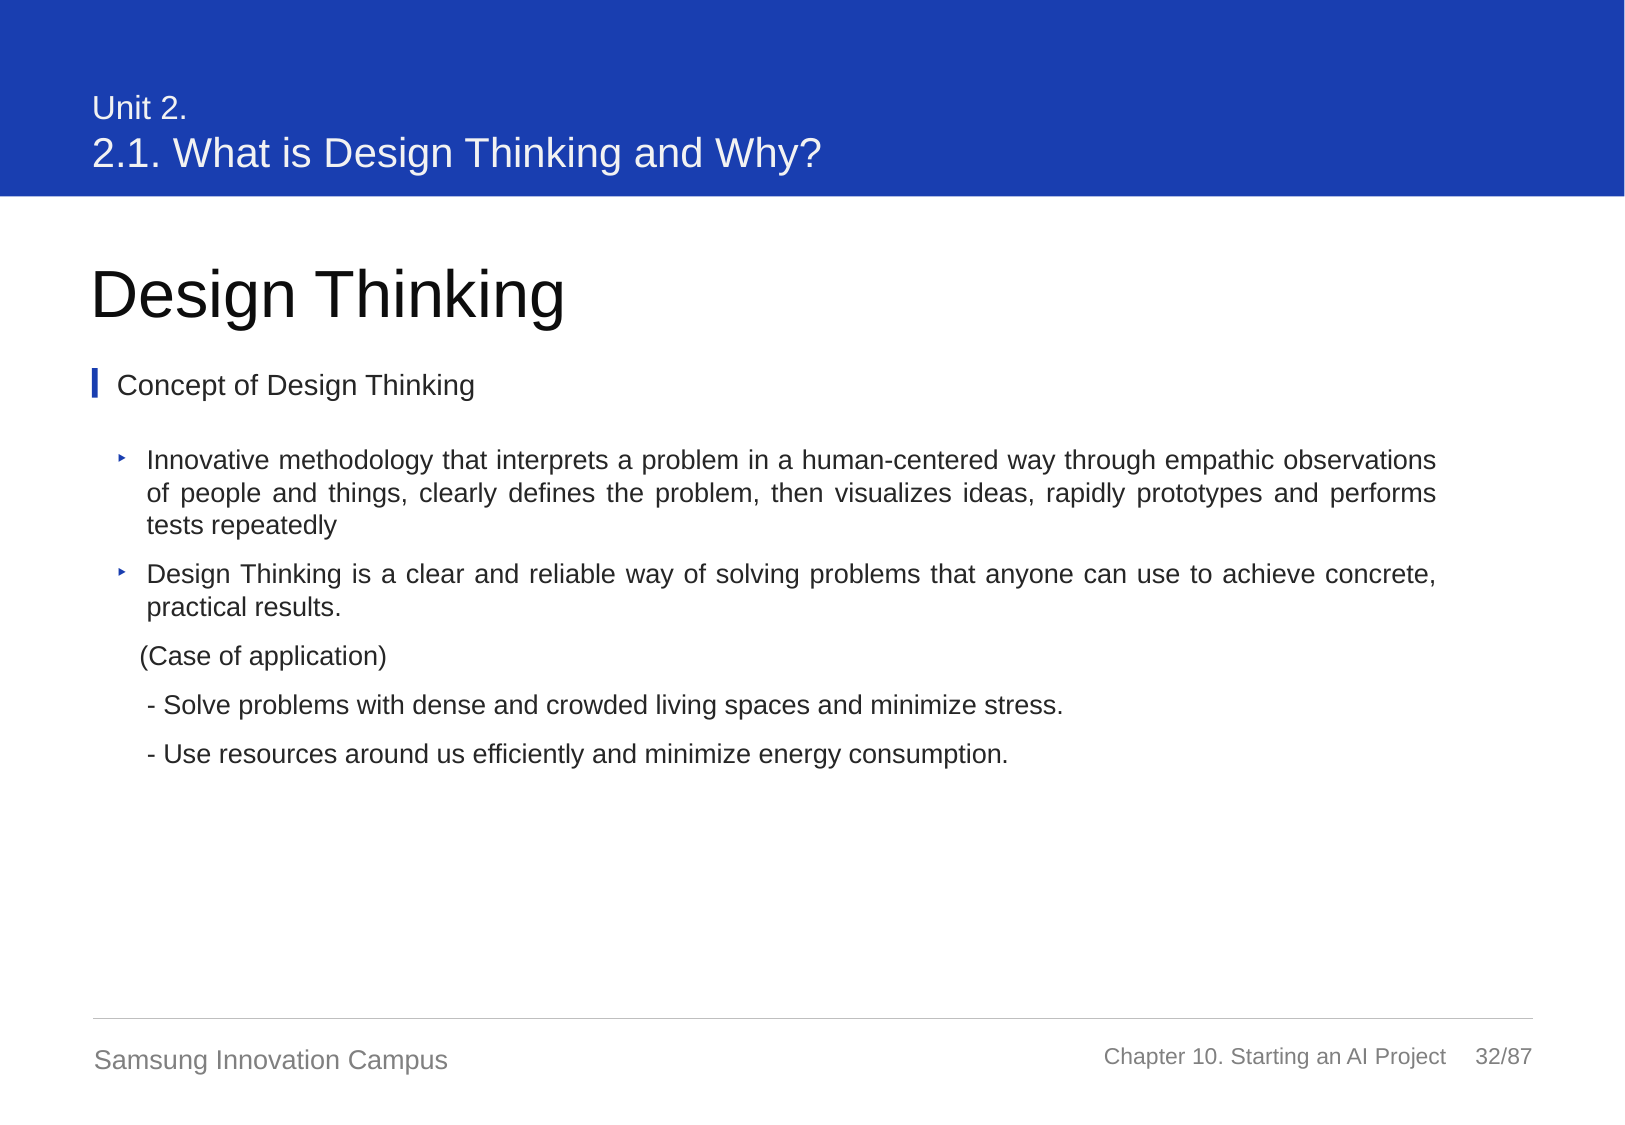

Unit 2.
2.1. What is Design Thinking and Why?
Design Thinking
Concept of Design Thinking

Innovative methodology that interprets a problem in a human-centered way through empathic observations of people and things, clearly defines the problem, then visualizes ideas, rapidly prototypes and performs tests repeatedly
Design Thinking is a clear and reliable way of solving problems that anyone can use to achieve concrete, practical results.
   (Case of application)
    - Solve problems with dense and crowded living spaces and minimize stress.
    - Use resources around us efficiently and minimize energy consumption.